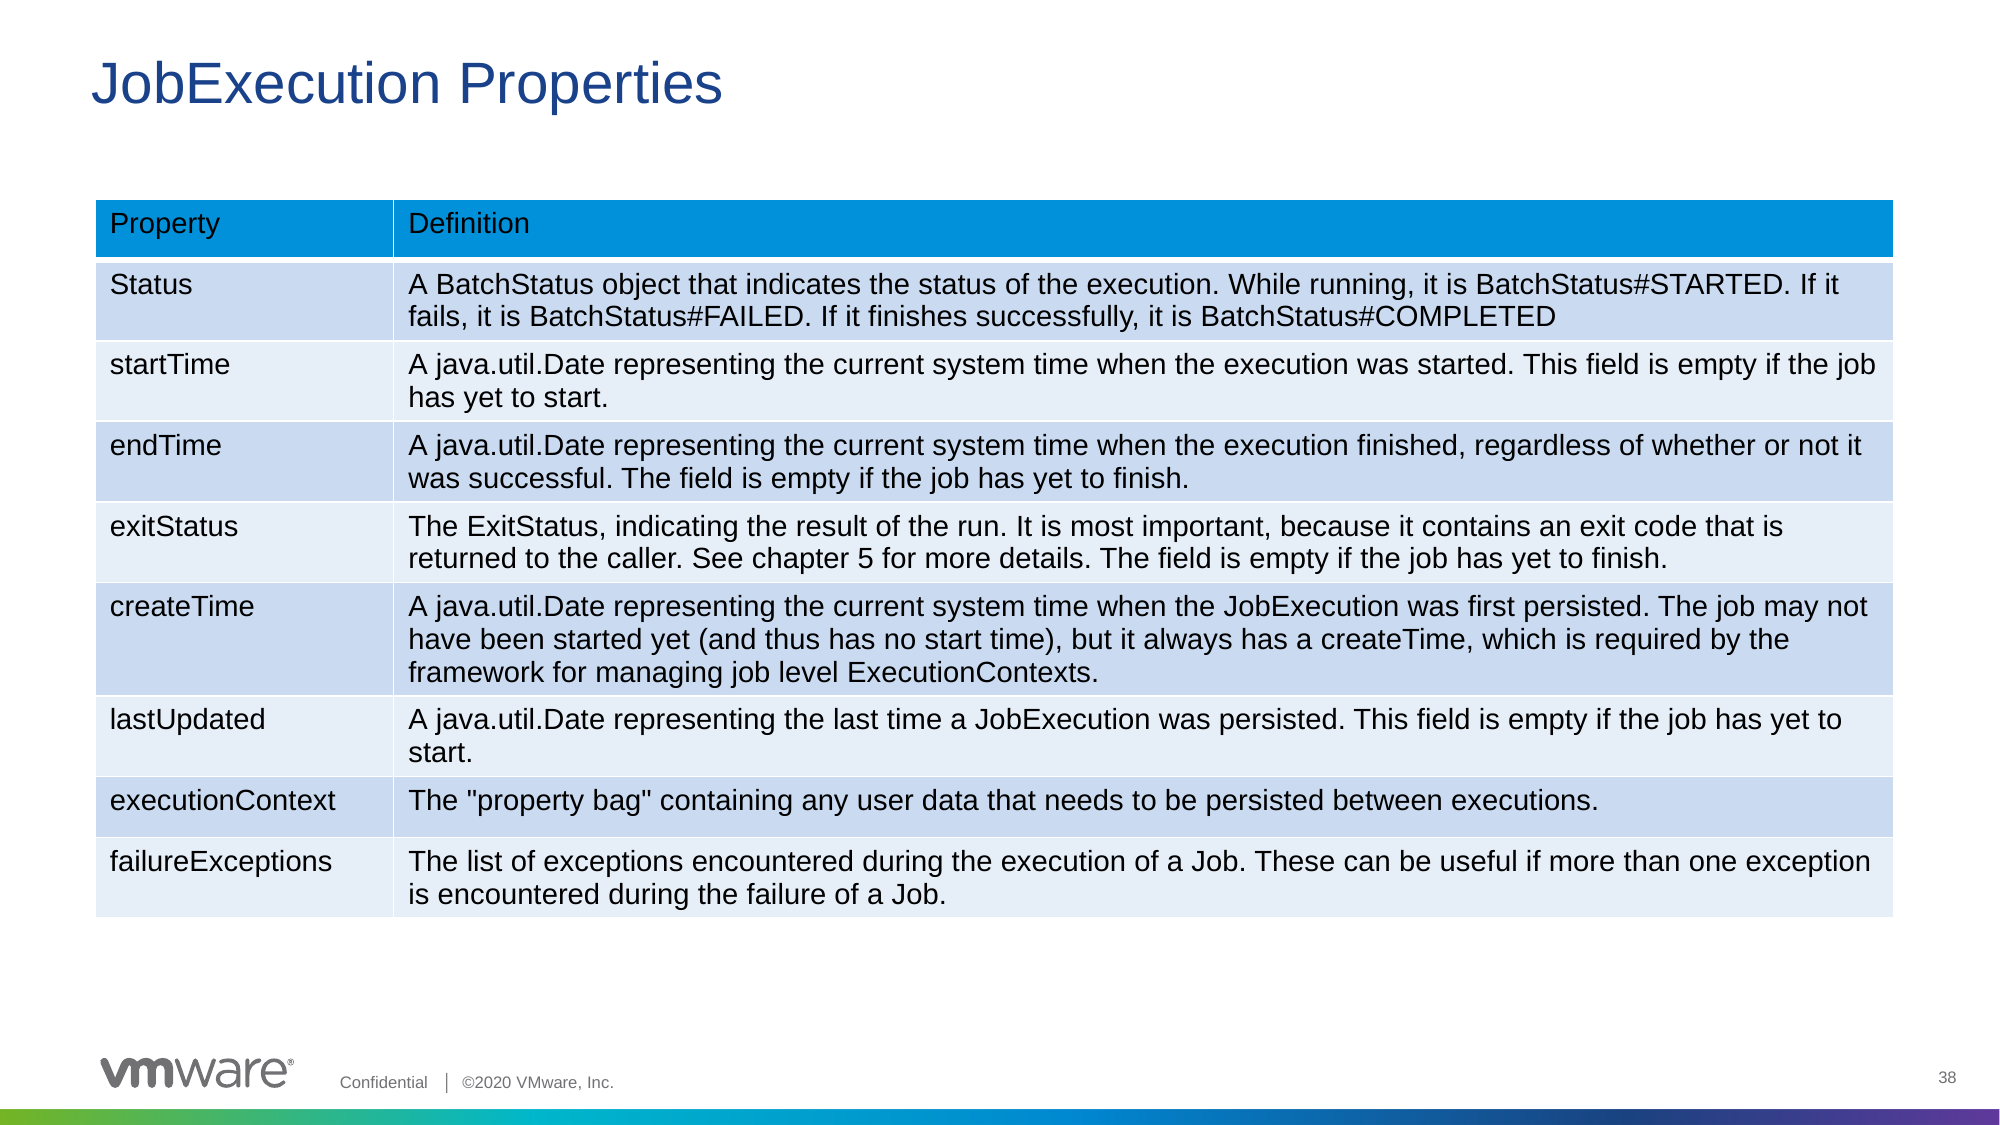

JobExecution Properties
| Property | Definition |
| --- | --- |
| Status | A BatchStatus object that indicates the status of the execution. While running, it is BatchStatus#STARTED. If it fails, it is BatchStatus#FAILED. If it finishes successfully, it is BatchStatus#COMPLETED |
| startTime | A java.util.Date representing the current system time when the execution was started. This field is empty if the job has yet to start. |
| endTime | A java.util.Date representing the current system time when the execution finished, regardless of whether or not it was successful. The field is empty if the job has yet to finish. |
| exitStatus | The ExitStatus, indicating the result of the run. It is most important, because it contains an exit code that is returned to the caller. See chapter 5 for more details. The field is empty if the job has yet to finish. |
| createTime | A java.util.Date representing the current system time when the JobExecution was first persisted. The job may not have been started yet (and thus has no start time), but it always has a createTime, which is required by the framework for managing job level ExecutionContexts. |
| lastUpdated | A java.util.Date representing the last time a JobExecution was persisted. This field is empty if the job has yet to start. |
| executionContext | The "property bag" containing any user data that needs to be persisted between executions. |
| failureExceptions | The list of exceptions encountered during the execution of a Job. These can be useful if more than one exception is encountered during the failure of a Job. |